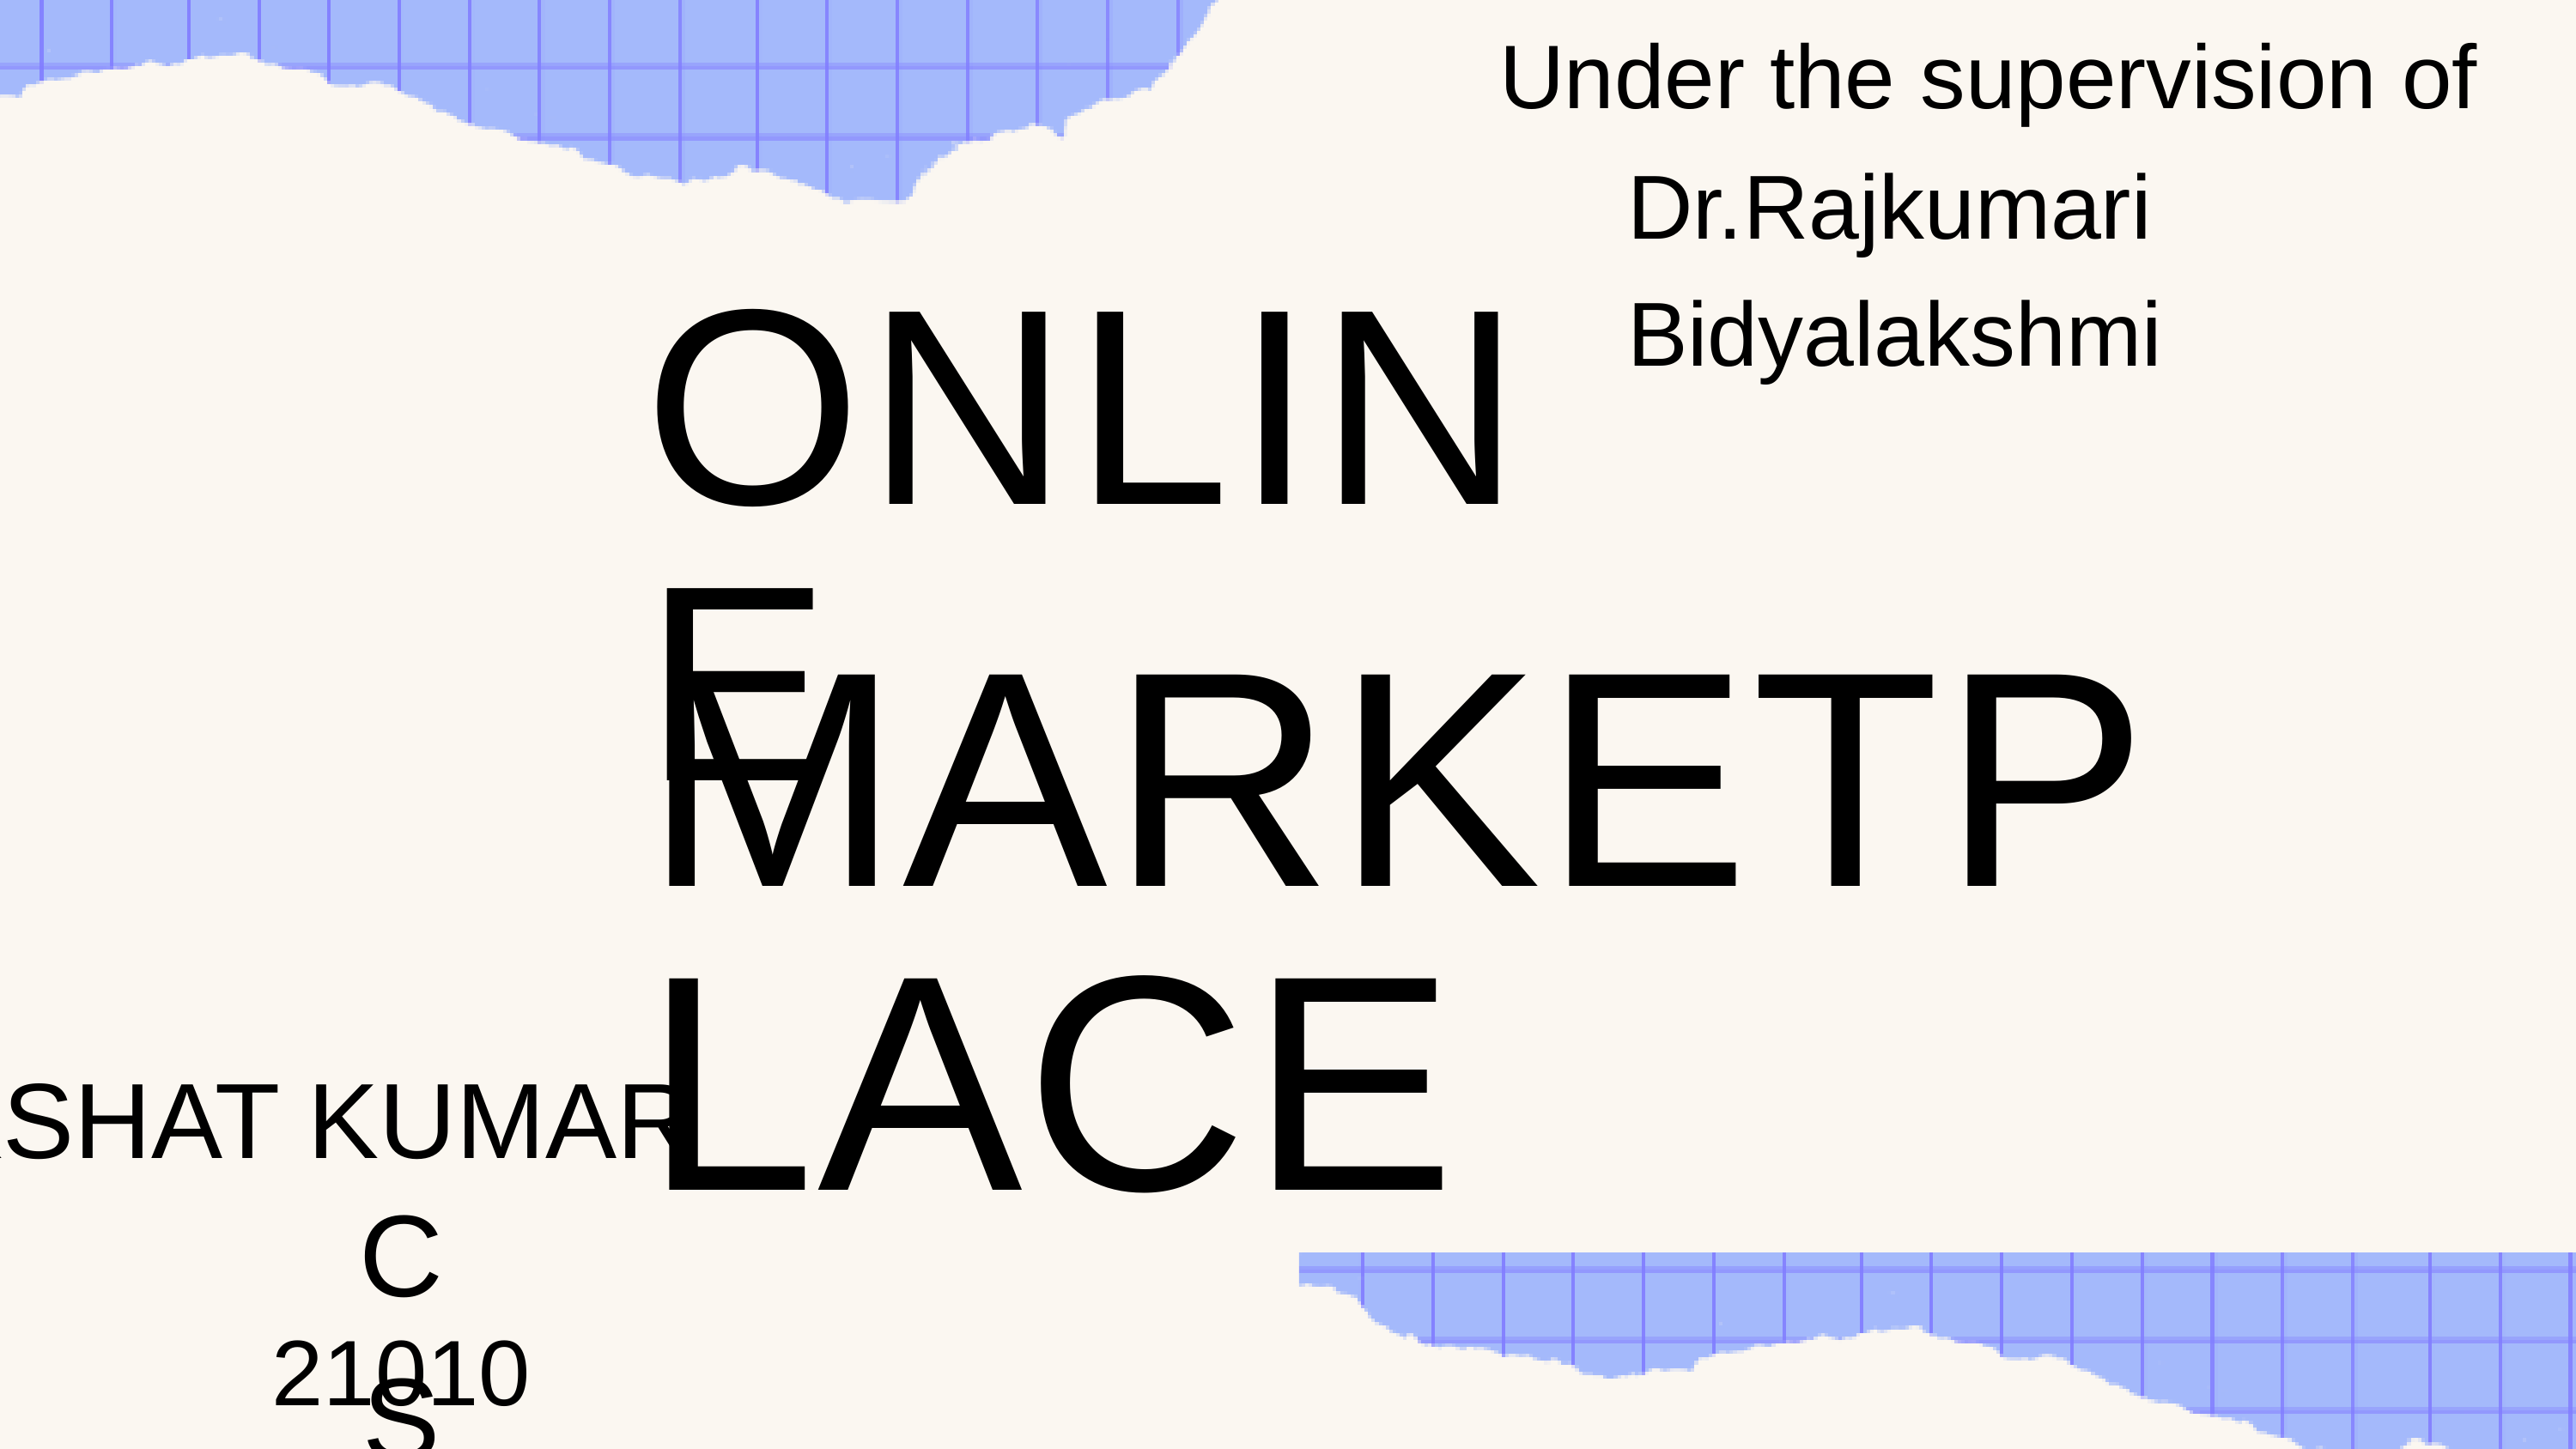

Under the supervision of
Dr.Rajkumari Bidyalakshmi
ONLINE
MARKETPLACE
BY AKSHAT KUMAR
CSE

21010113